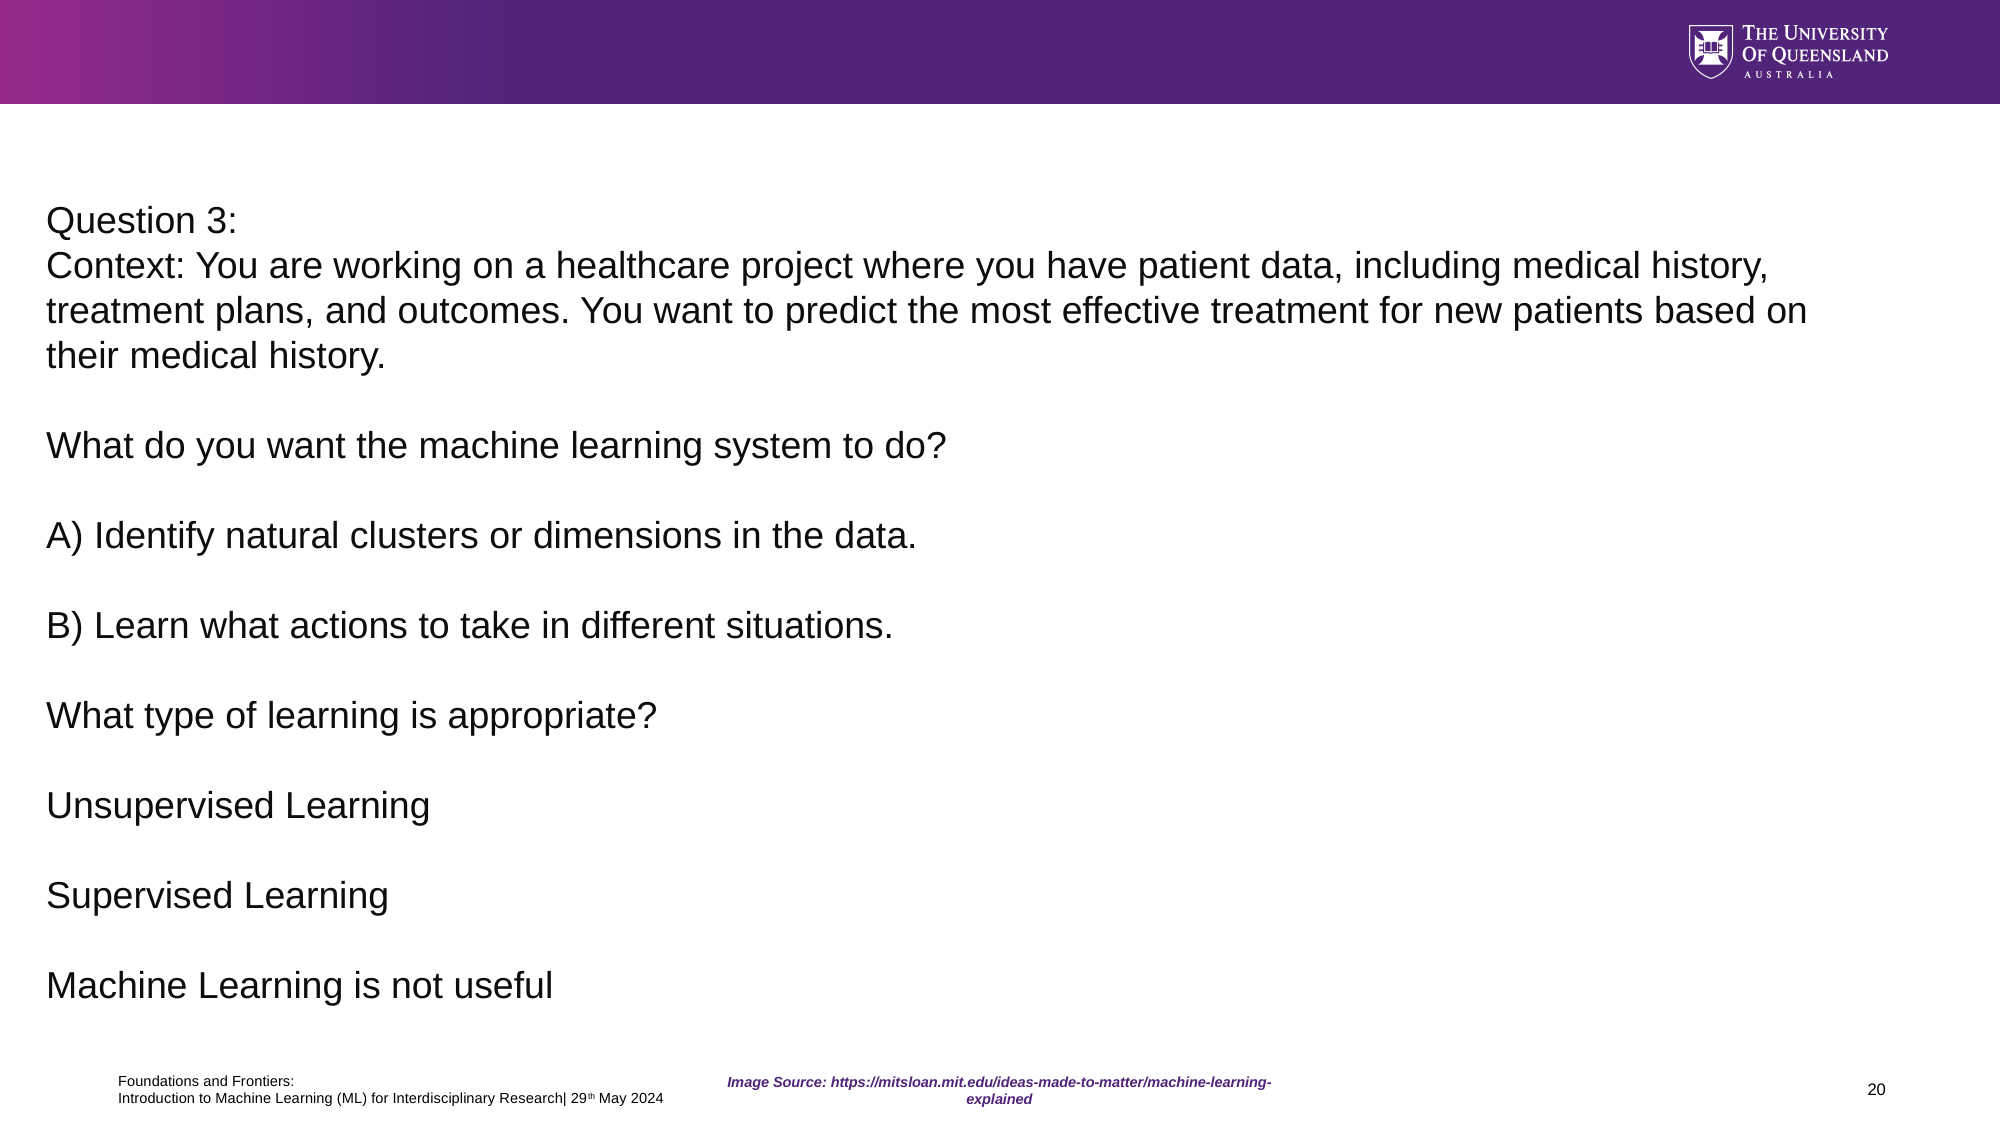

Question 3:
Context: You are working on a healthcare project where you have patient data, including medical history, treatment plans, and outcomes. You want to predict the most effective treatment for new patients based on their medical history.

What do you want the machine learning system to do?

A) Identify natural clusters or dimensions in the data.

B) Learn what actions to take in different situations.

What type of learning is appropriate?

Unsupervised Learning

Supervised Learning

Machine Learning is not useful
Foundations and Frontiers:
Introduction to Machine Learning (ML) for Interdisciplinary Research| 29th May 2024
20
Image Source: https://mitsloan.mit.edu/ideas-made-to-matter/machine-learning-explained